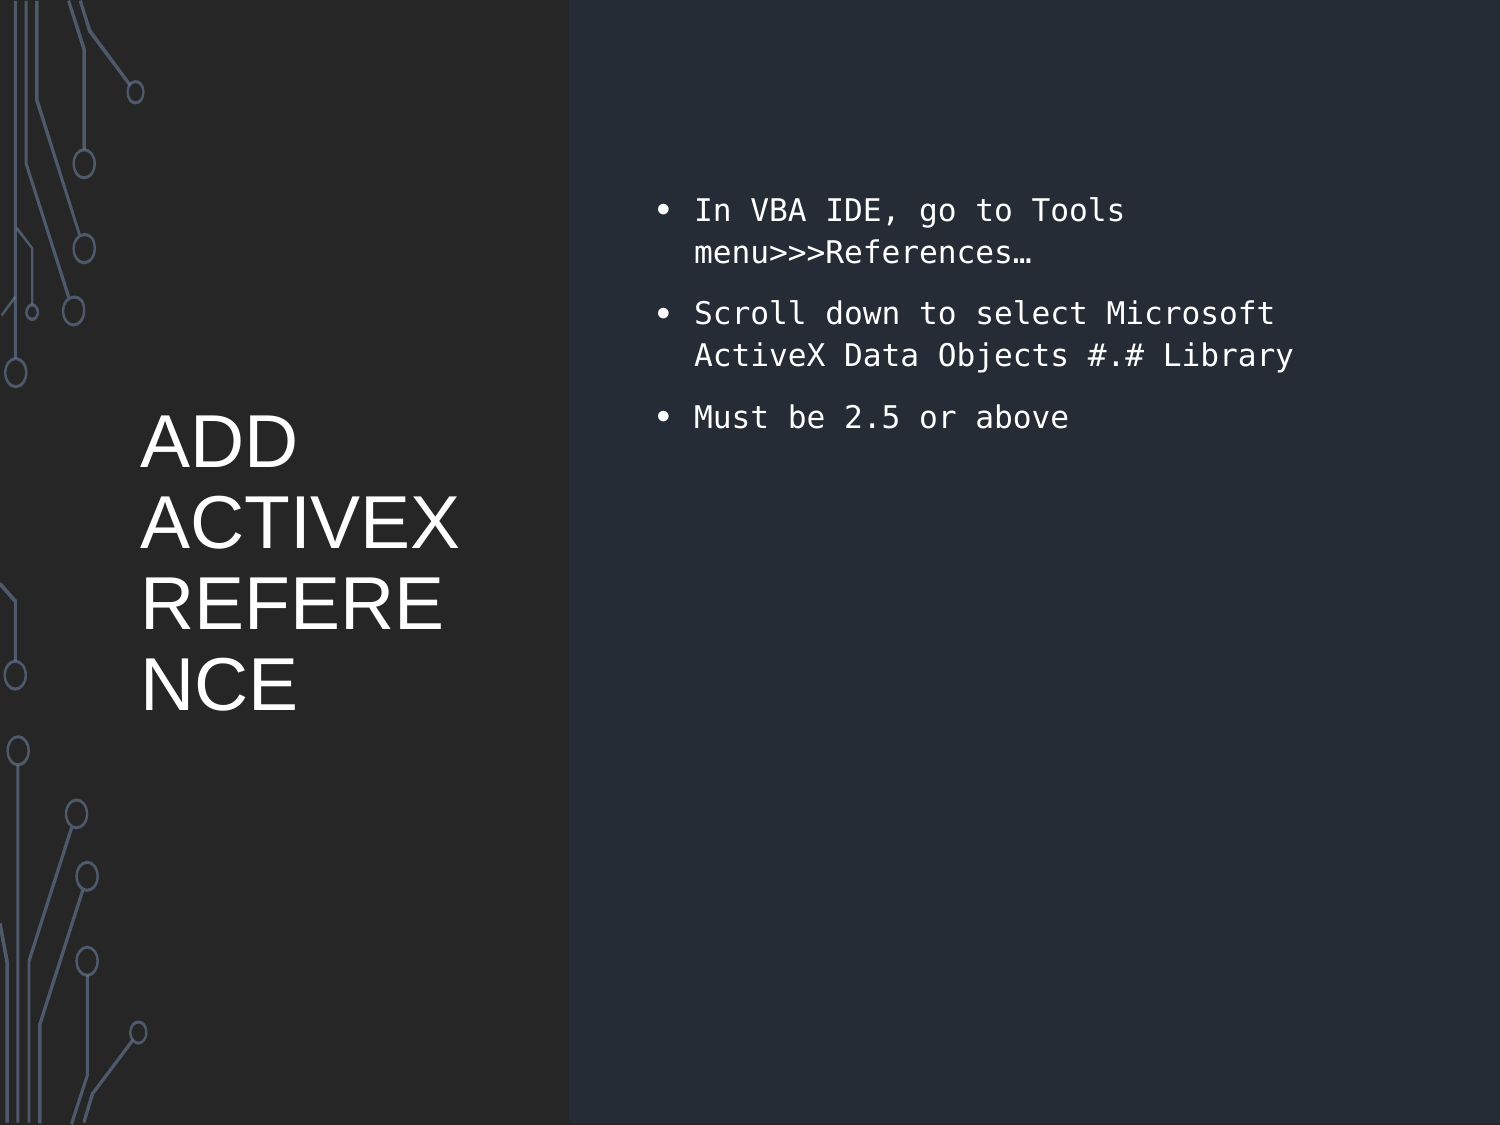

# Add ActiveX reference
In VBA IDE, go to Tools menu>>>References…
Scroll down to select Microsoft ActiveX Data Objects #.# Library
Must be 2.5 or above